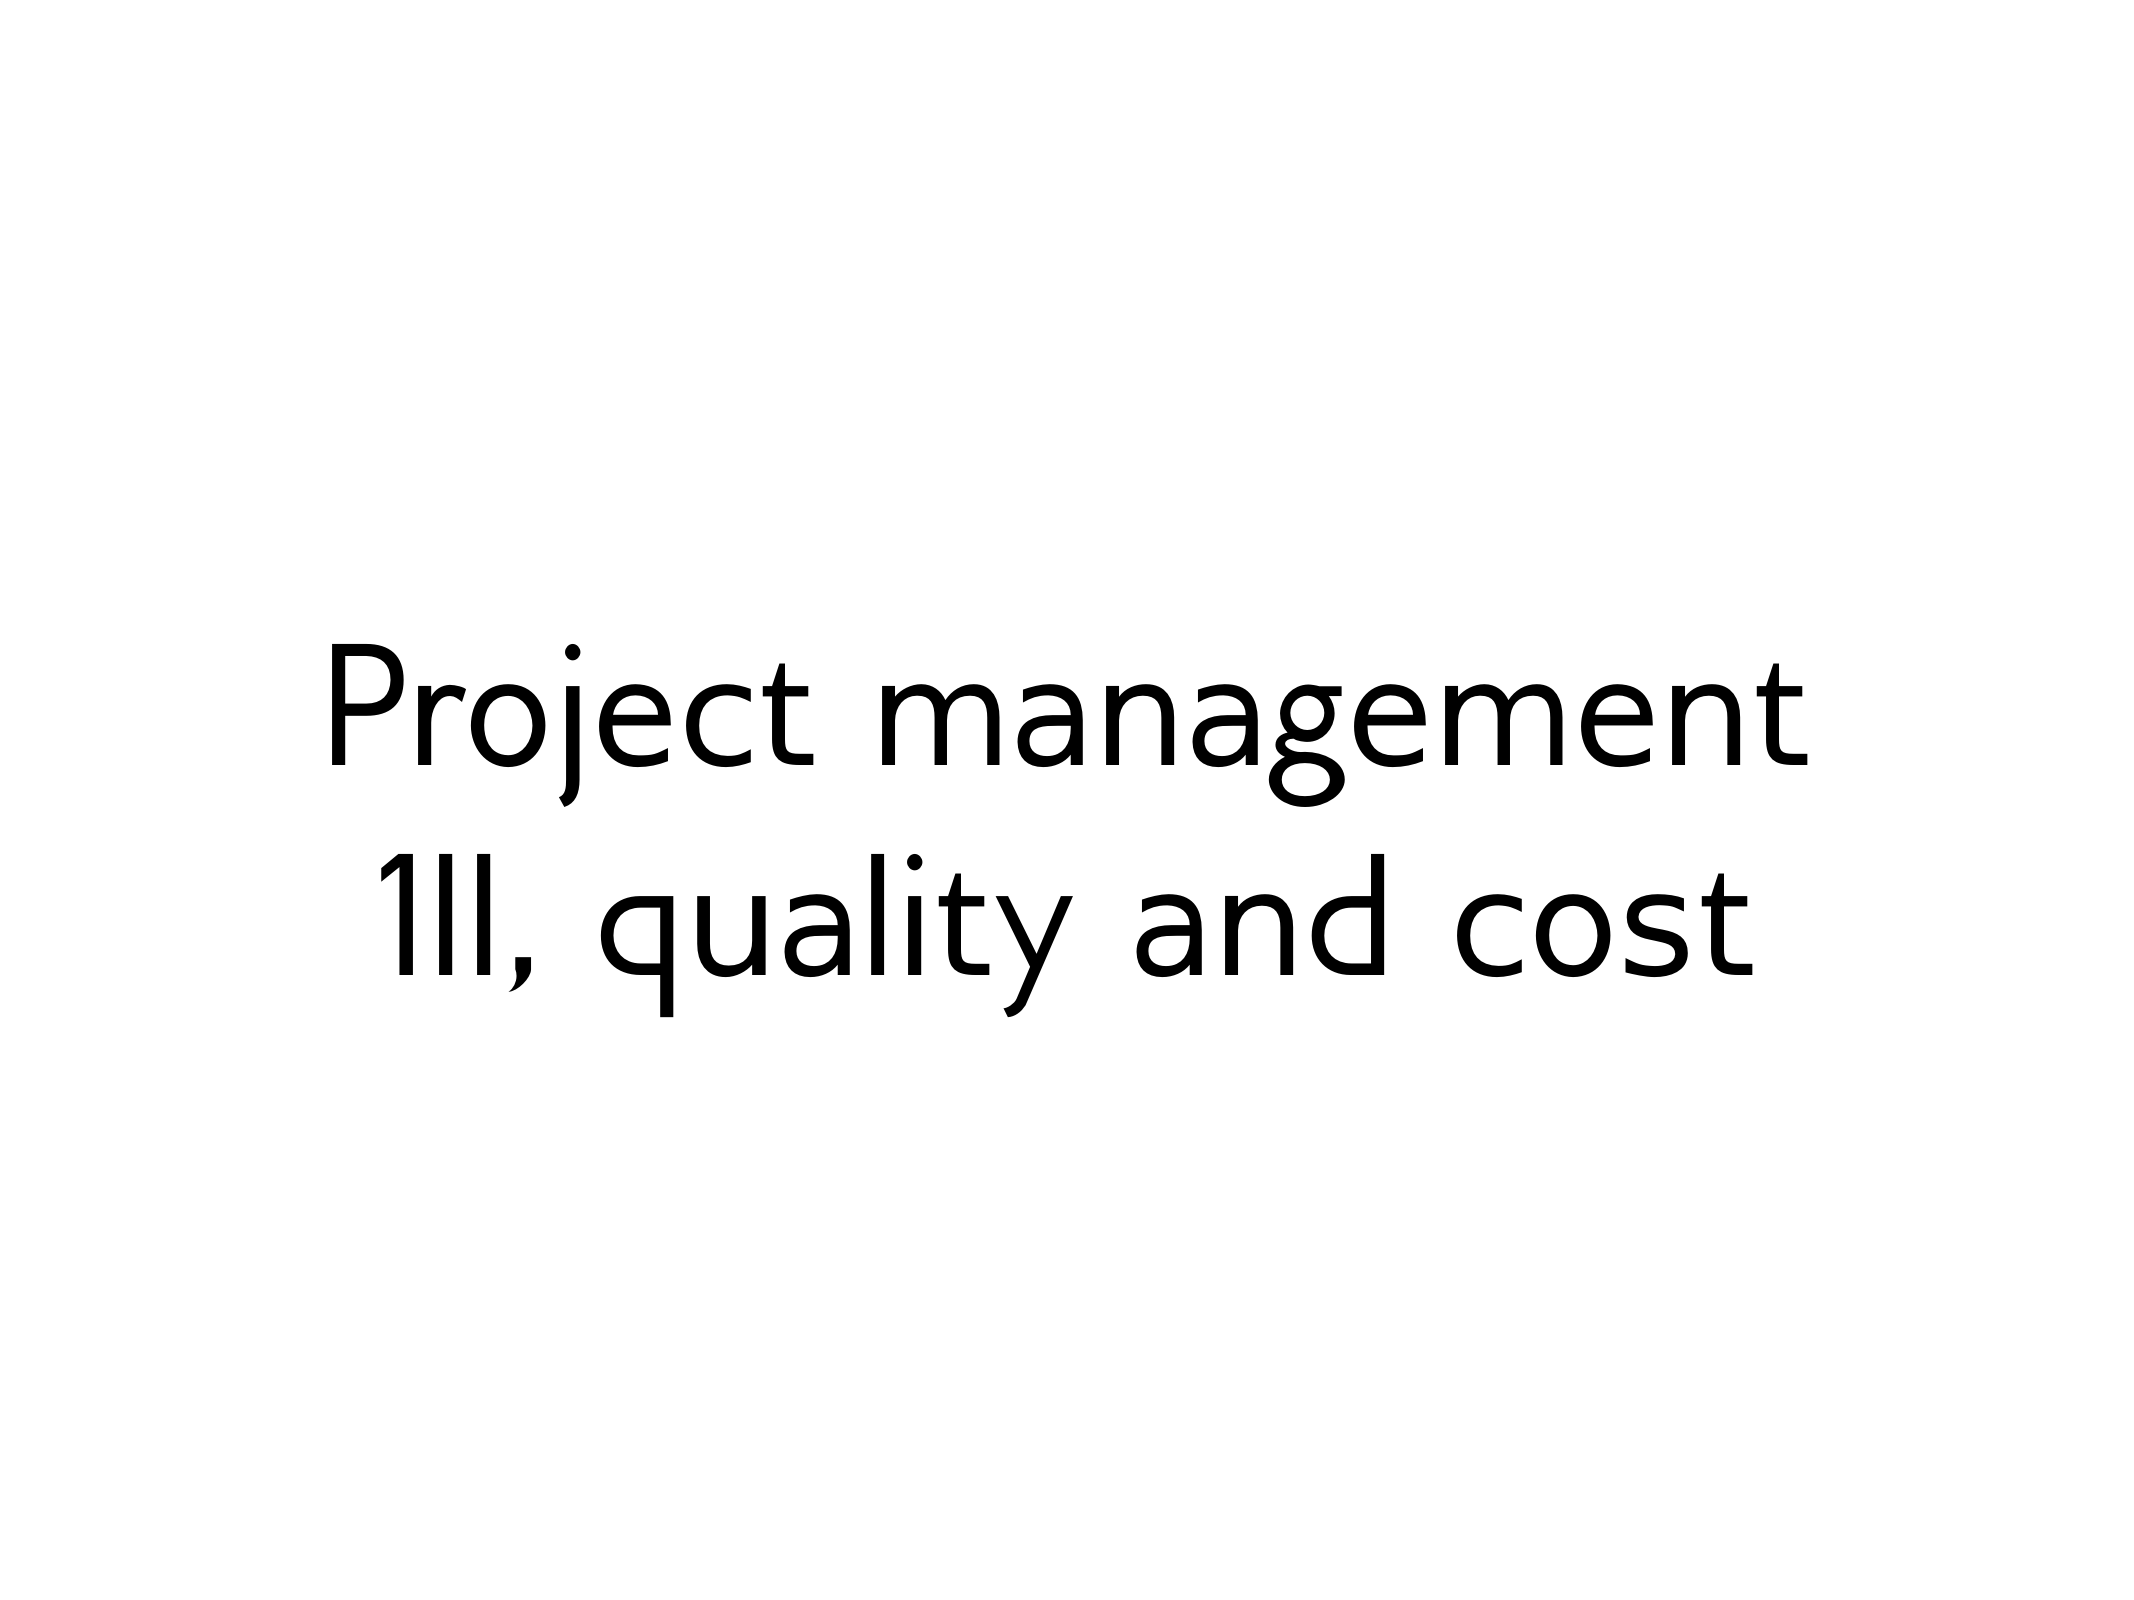

# Project management 1II, quality and cost